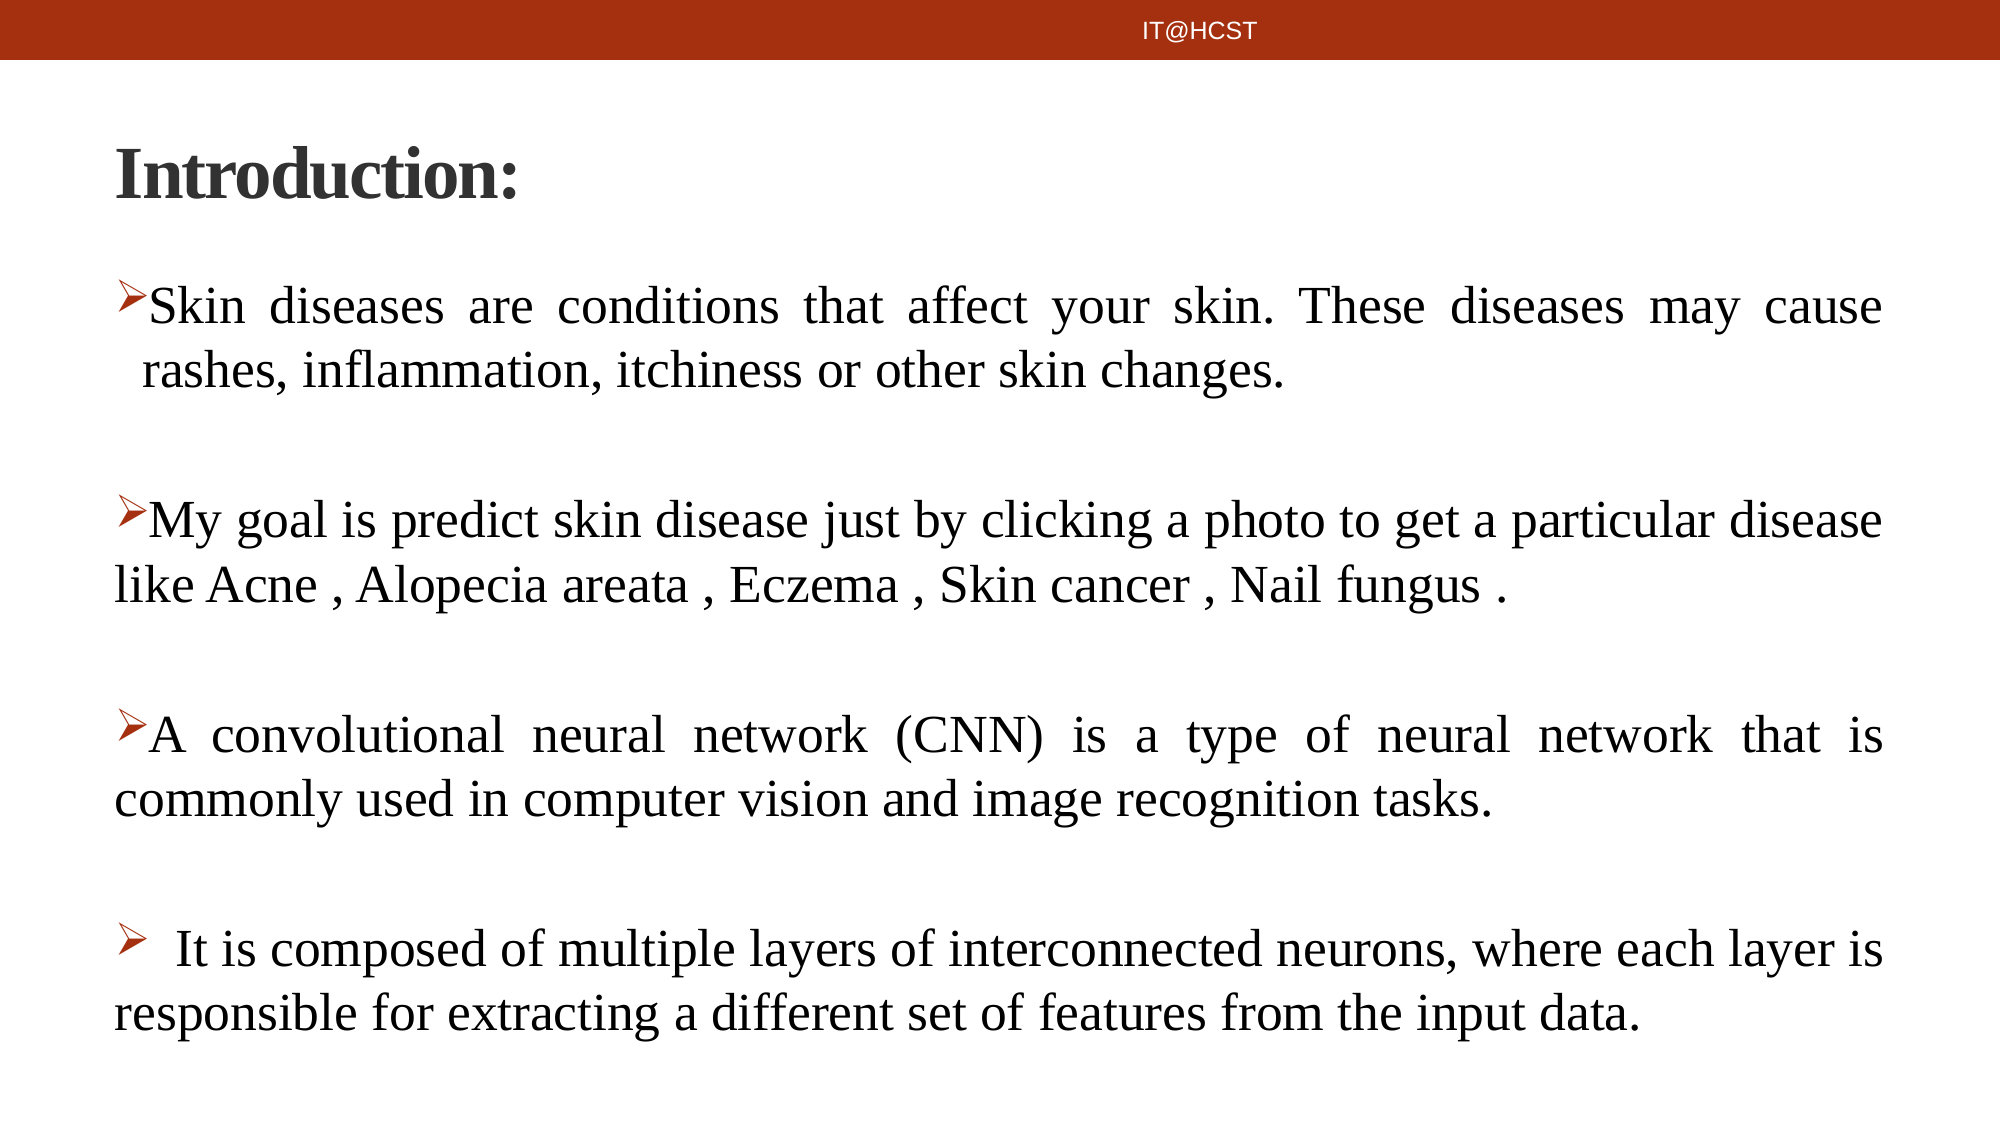

IT@HCST
2
# Introduction:
Skin diseases are conditions that affect your skin. These diseases may cause rashes, inflammation, itchiness or other skin changes.

My goal is predict skin disease just by clicking a photo to get a particular disease like Acne , Alopecia areata , Eczema , Skin cancer , Nail fungus .

A convolutional neural network (CNN) is a type of neural network that is commonly used in computer vision and image recognition tasks.

  It is composed of multiple layers of interconnected neurons, where each layer is responsible for extracting a different set of features from the input data.